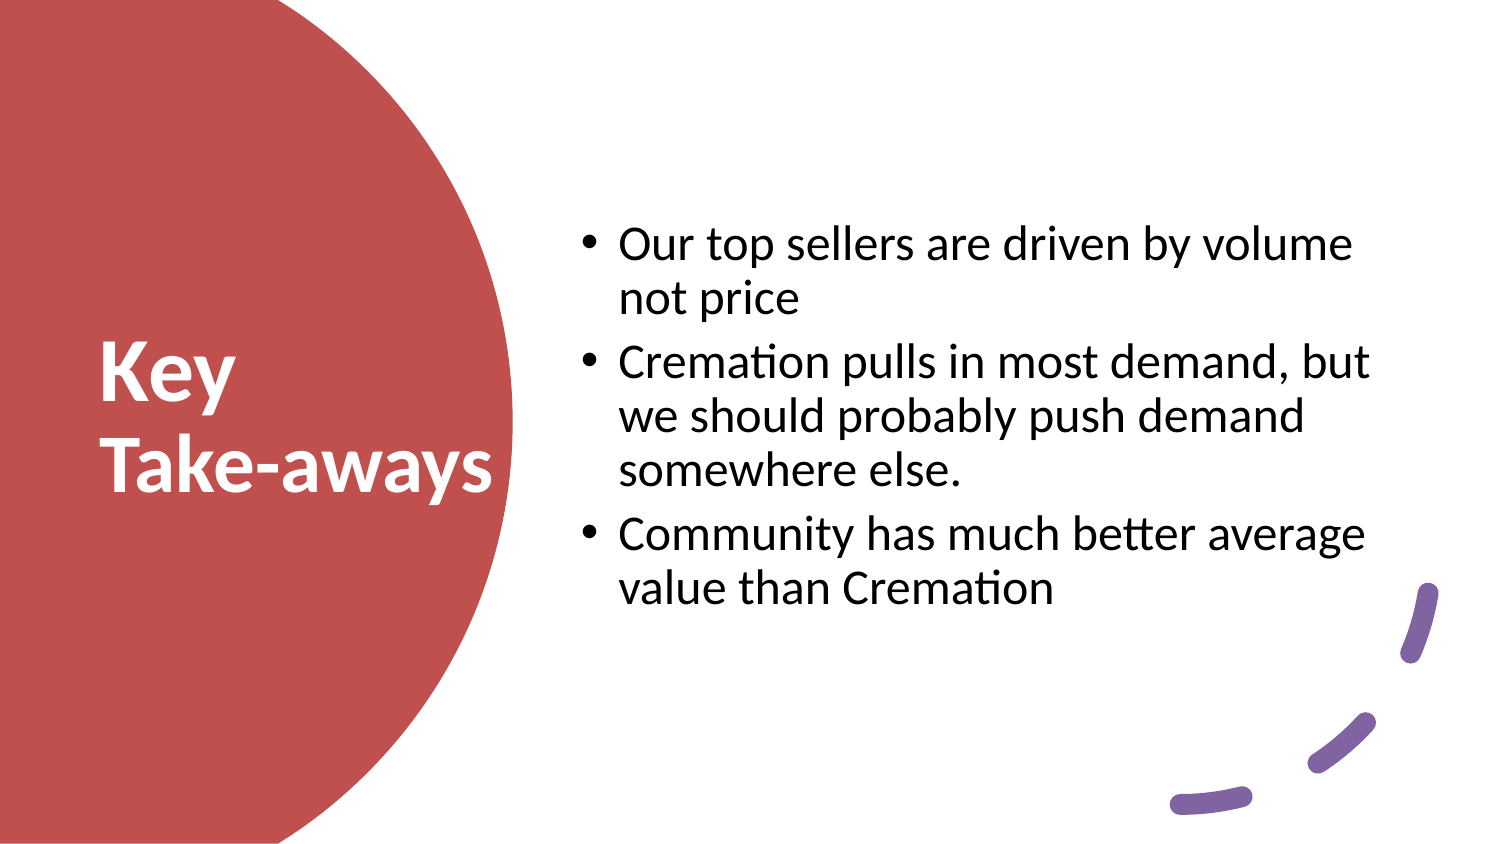

Our top sellers are driven by volume not price
Cremation pulls in most demand, but we should probably push demand somewhere else.
Community has much better average value than Cremation
# Key Take-aways